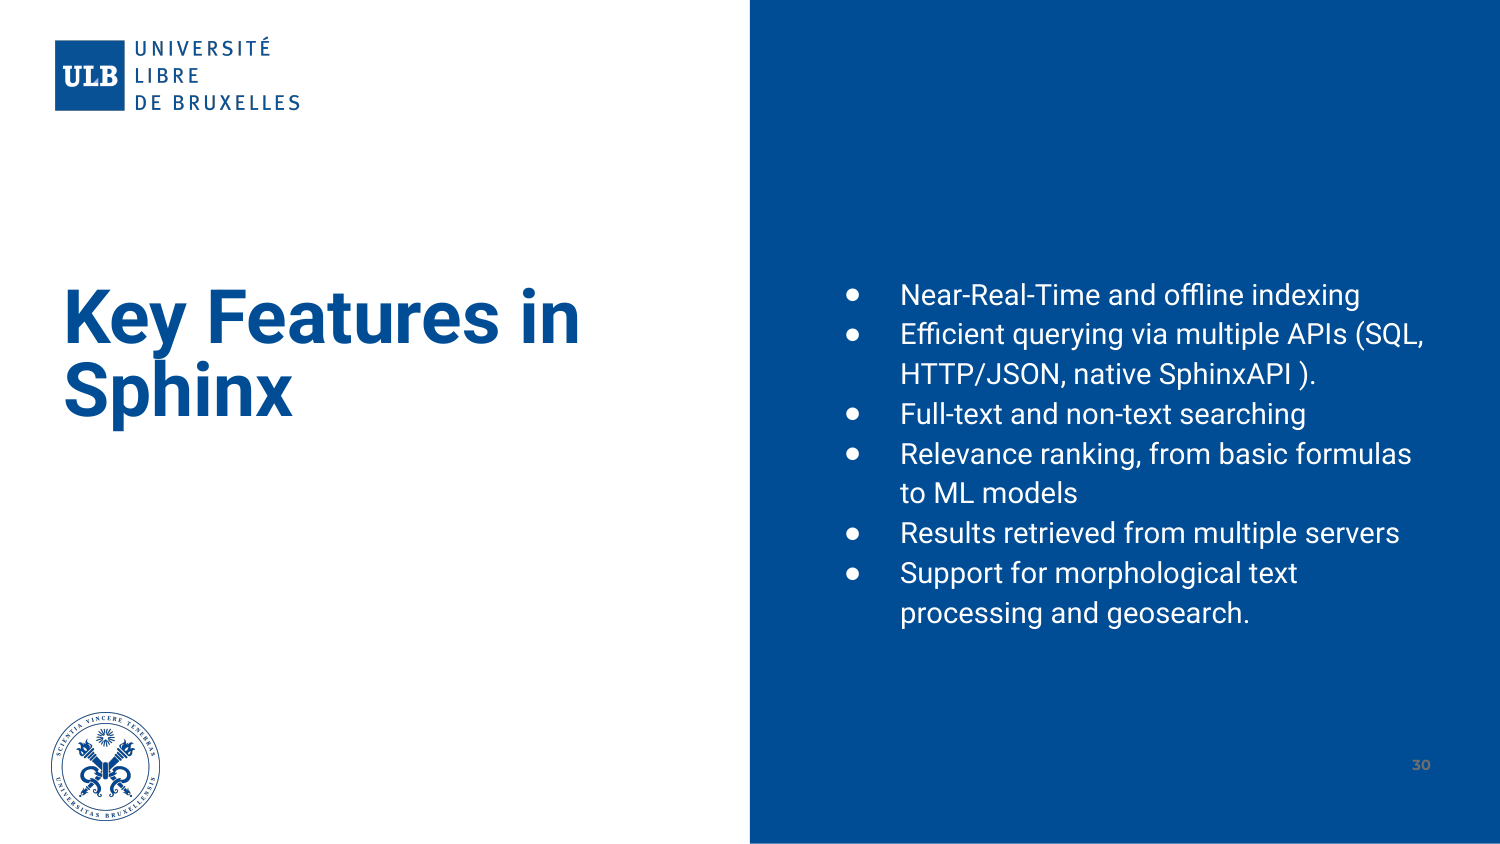

Near-Real-Time and offline indexing
Efficient querying via multiple APIs (SQL, HTTP/JSON, native SphinxAPI ).
Full-text and non-text searching
Relevance ranking, from basic formulas to ML models
Results retrieved from multiple servers
Support for morphological text processing and geosearch.
# Key Features in Sphinx